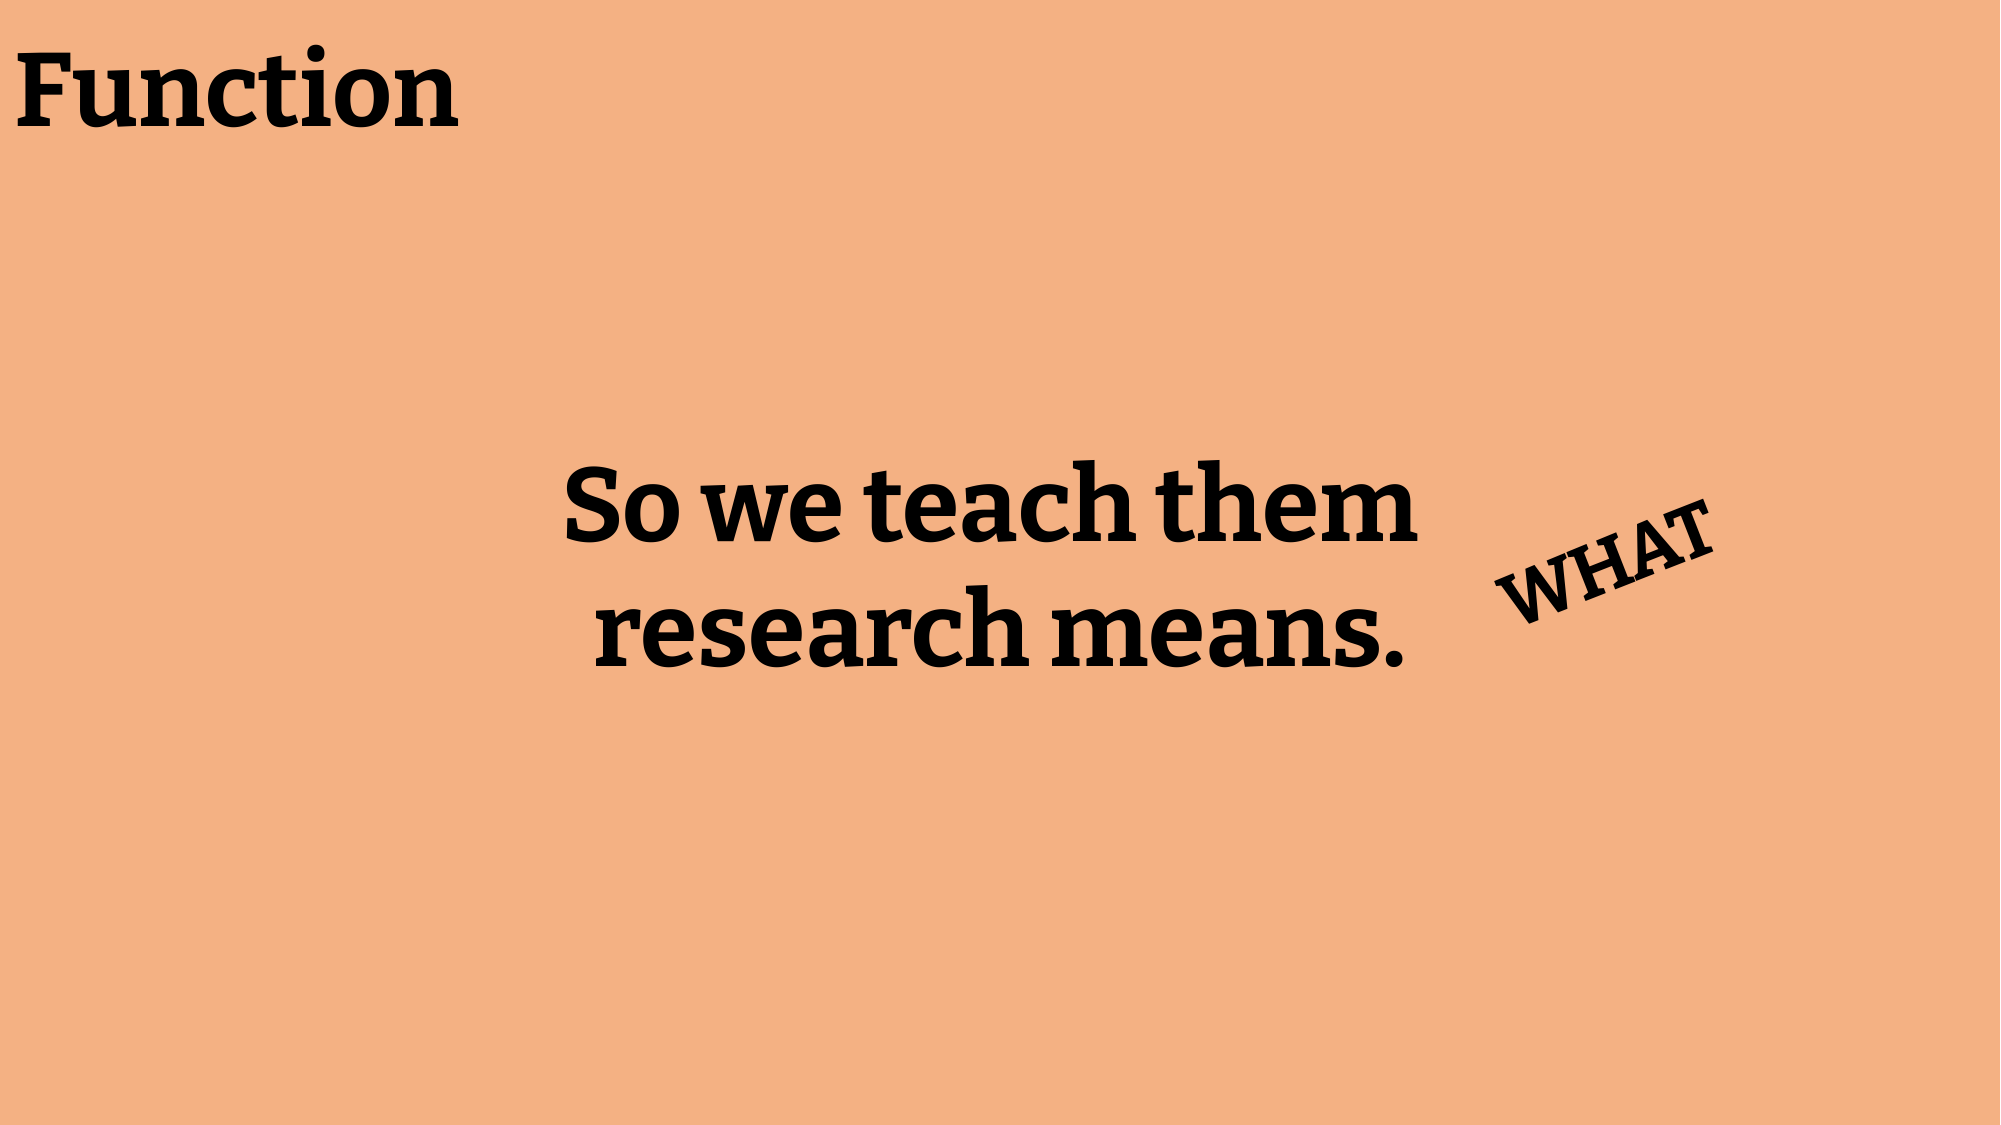

Function
So we teach them
research means.

WHAT